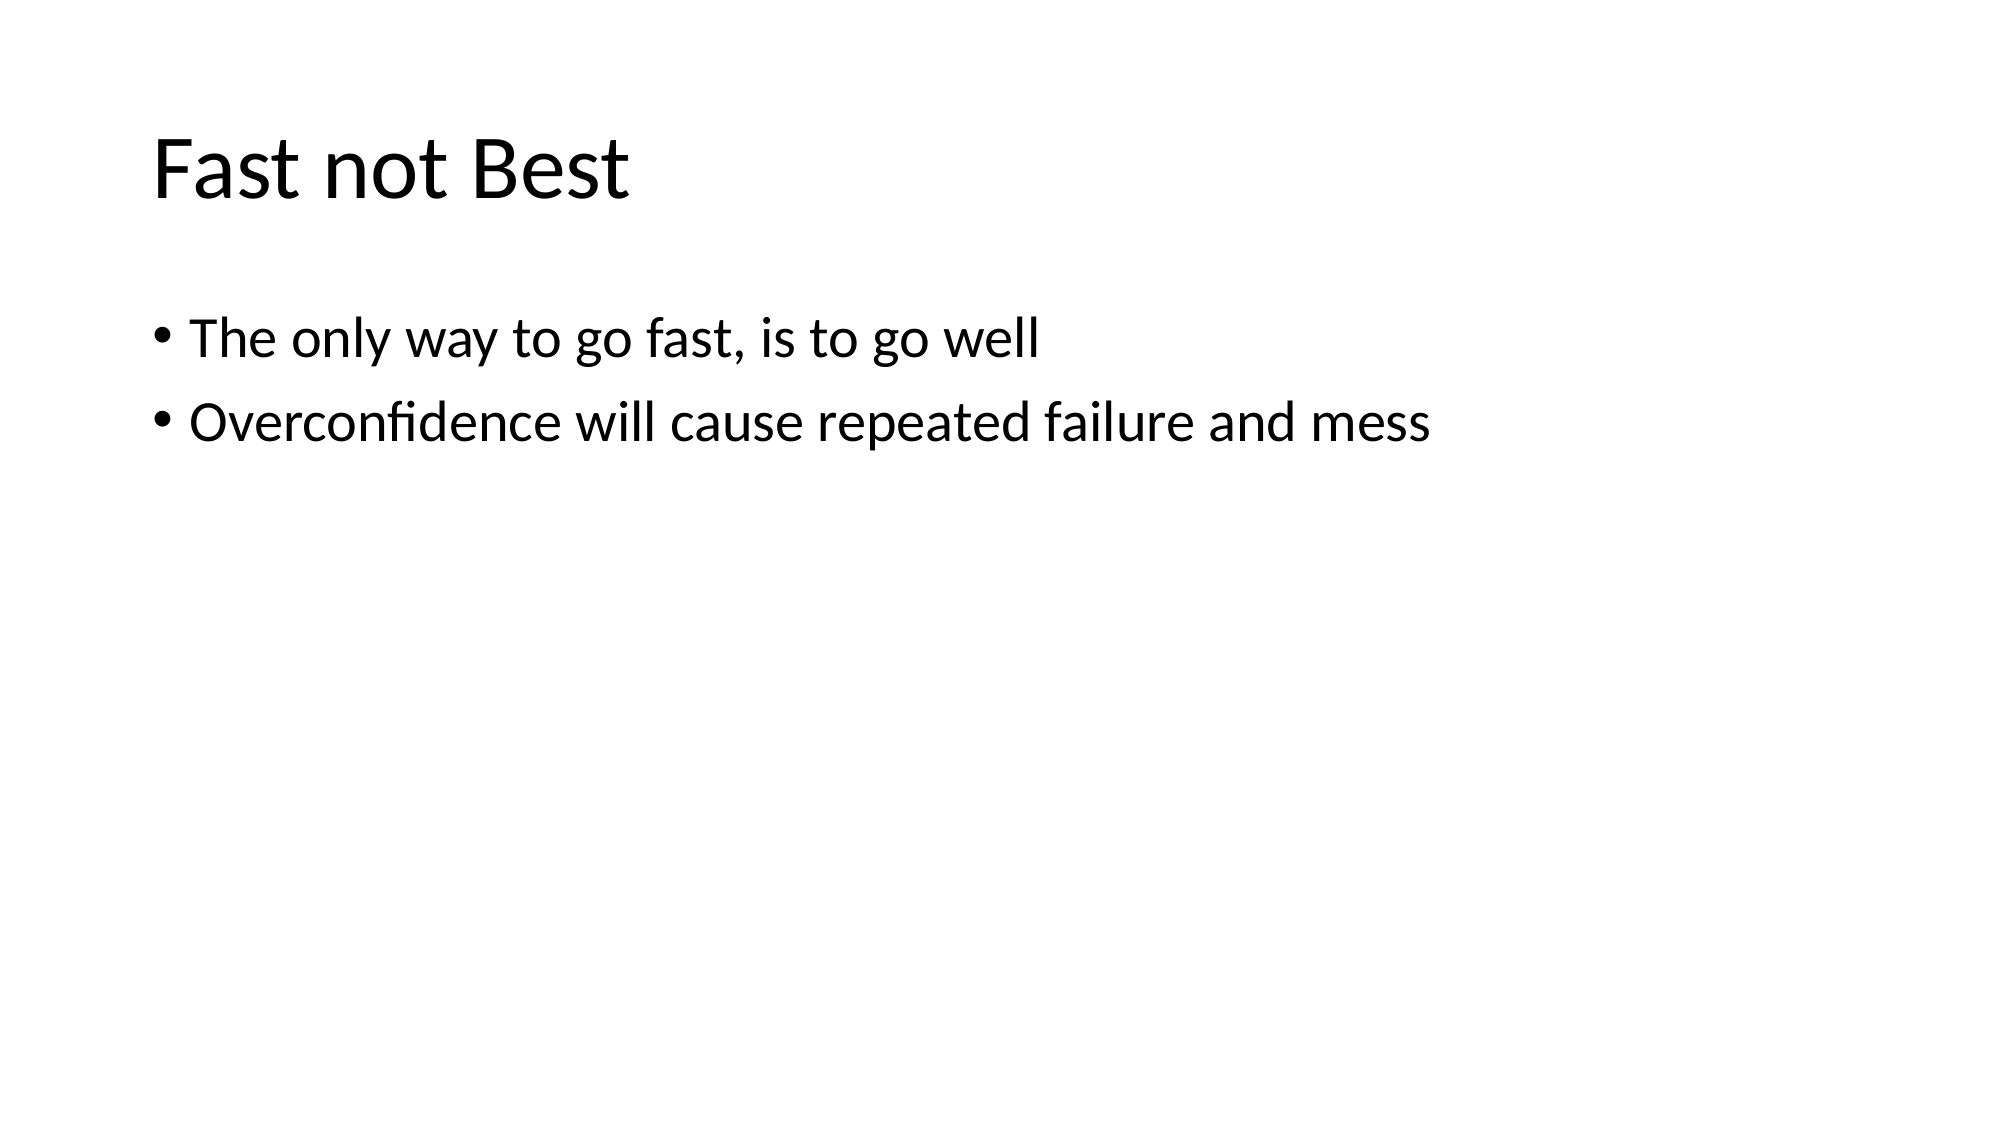

# Fast not Best
The only way to go fast, is to go well
Overconfidence will cause repeated failure and mess